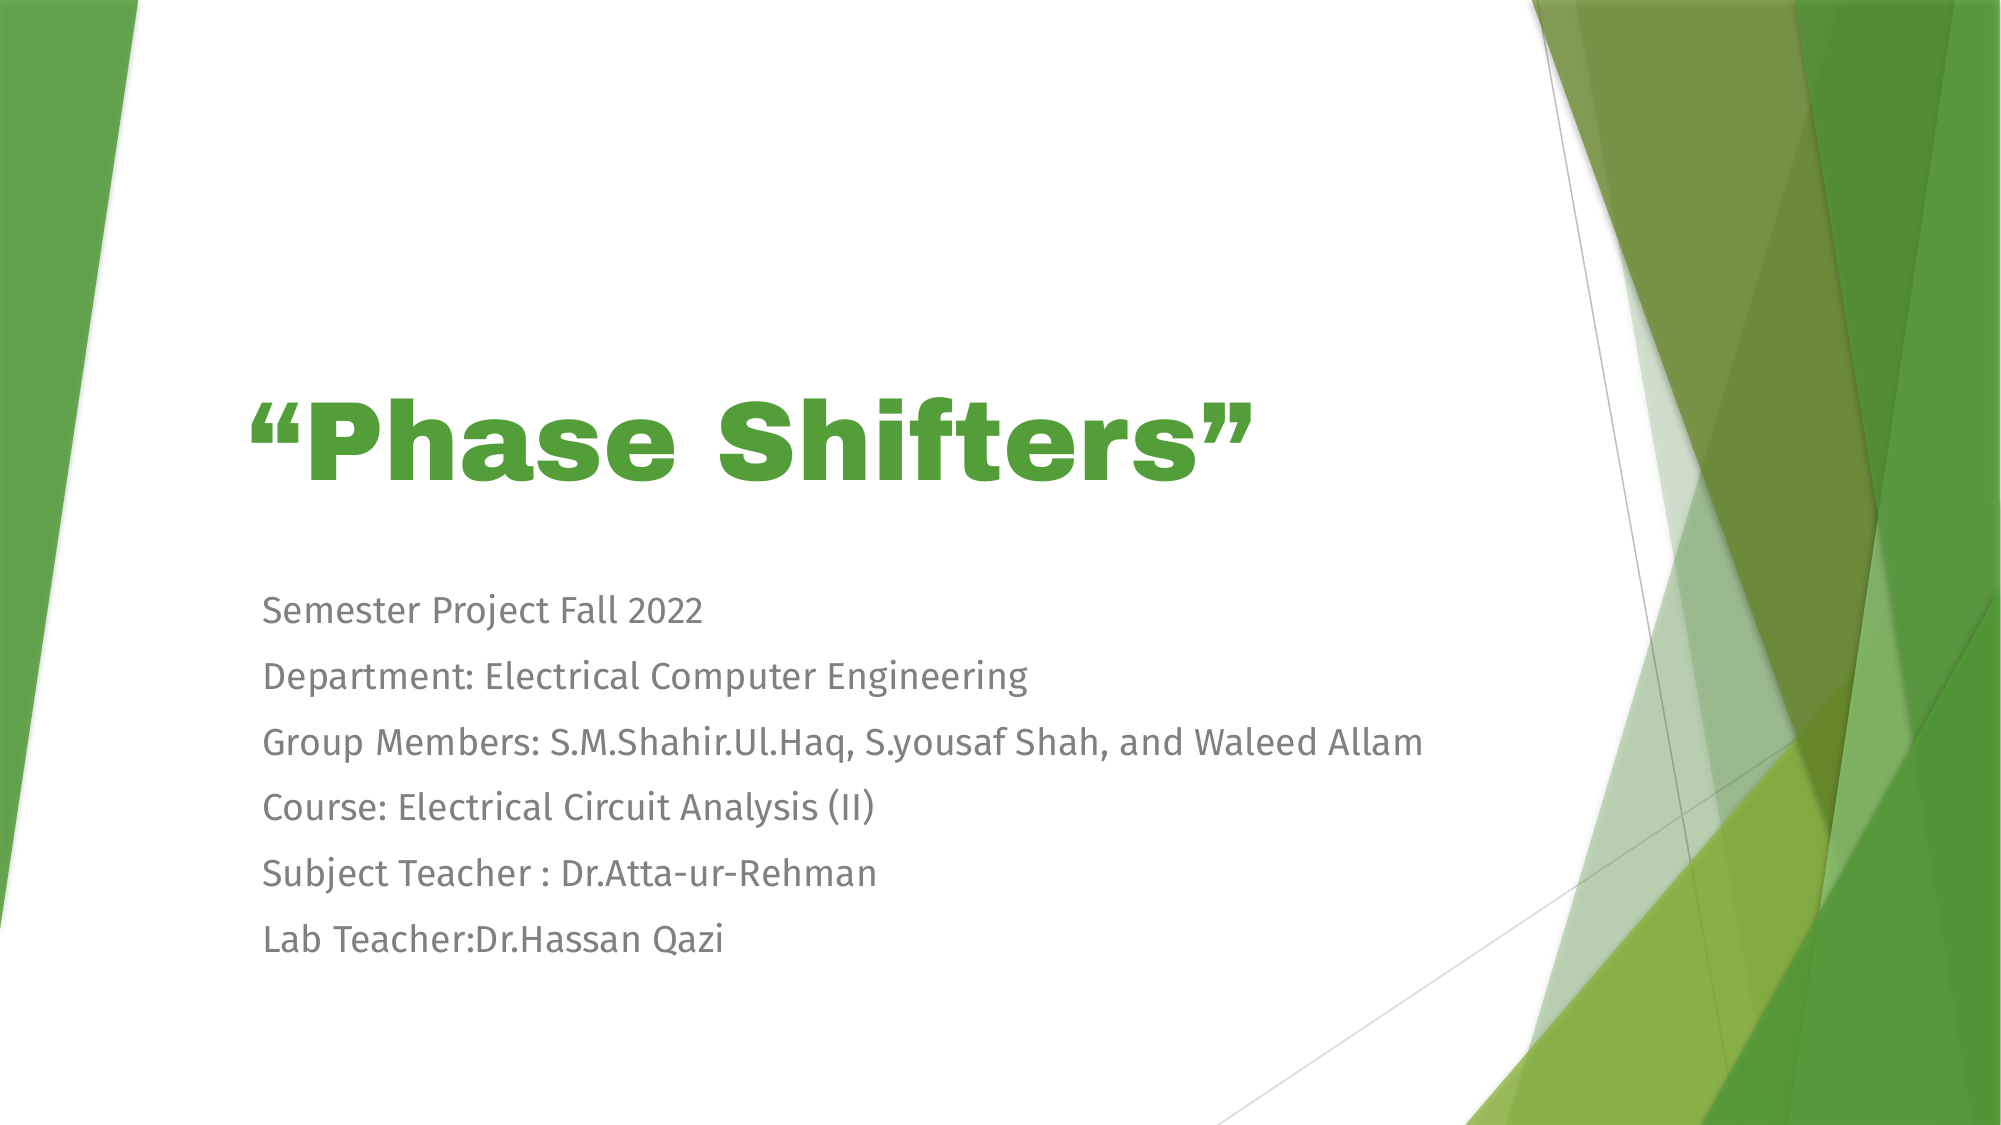

# “Phase Shifters”
Semester Project Fall 2022
Department: Electrical Computer Engineering
Group Members: S.M.Shahir.Ul.Haq, S.yousaf Shah, and Waleed Allam
Course: Electrical Circuit Analysis (II)
Subject Teacher : Dr.Atta-ur-Rehman
Lab Teacher:Dr.Hassan Qazi